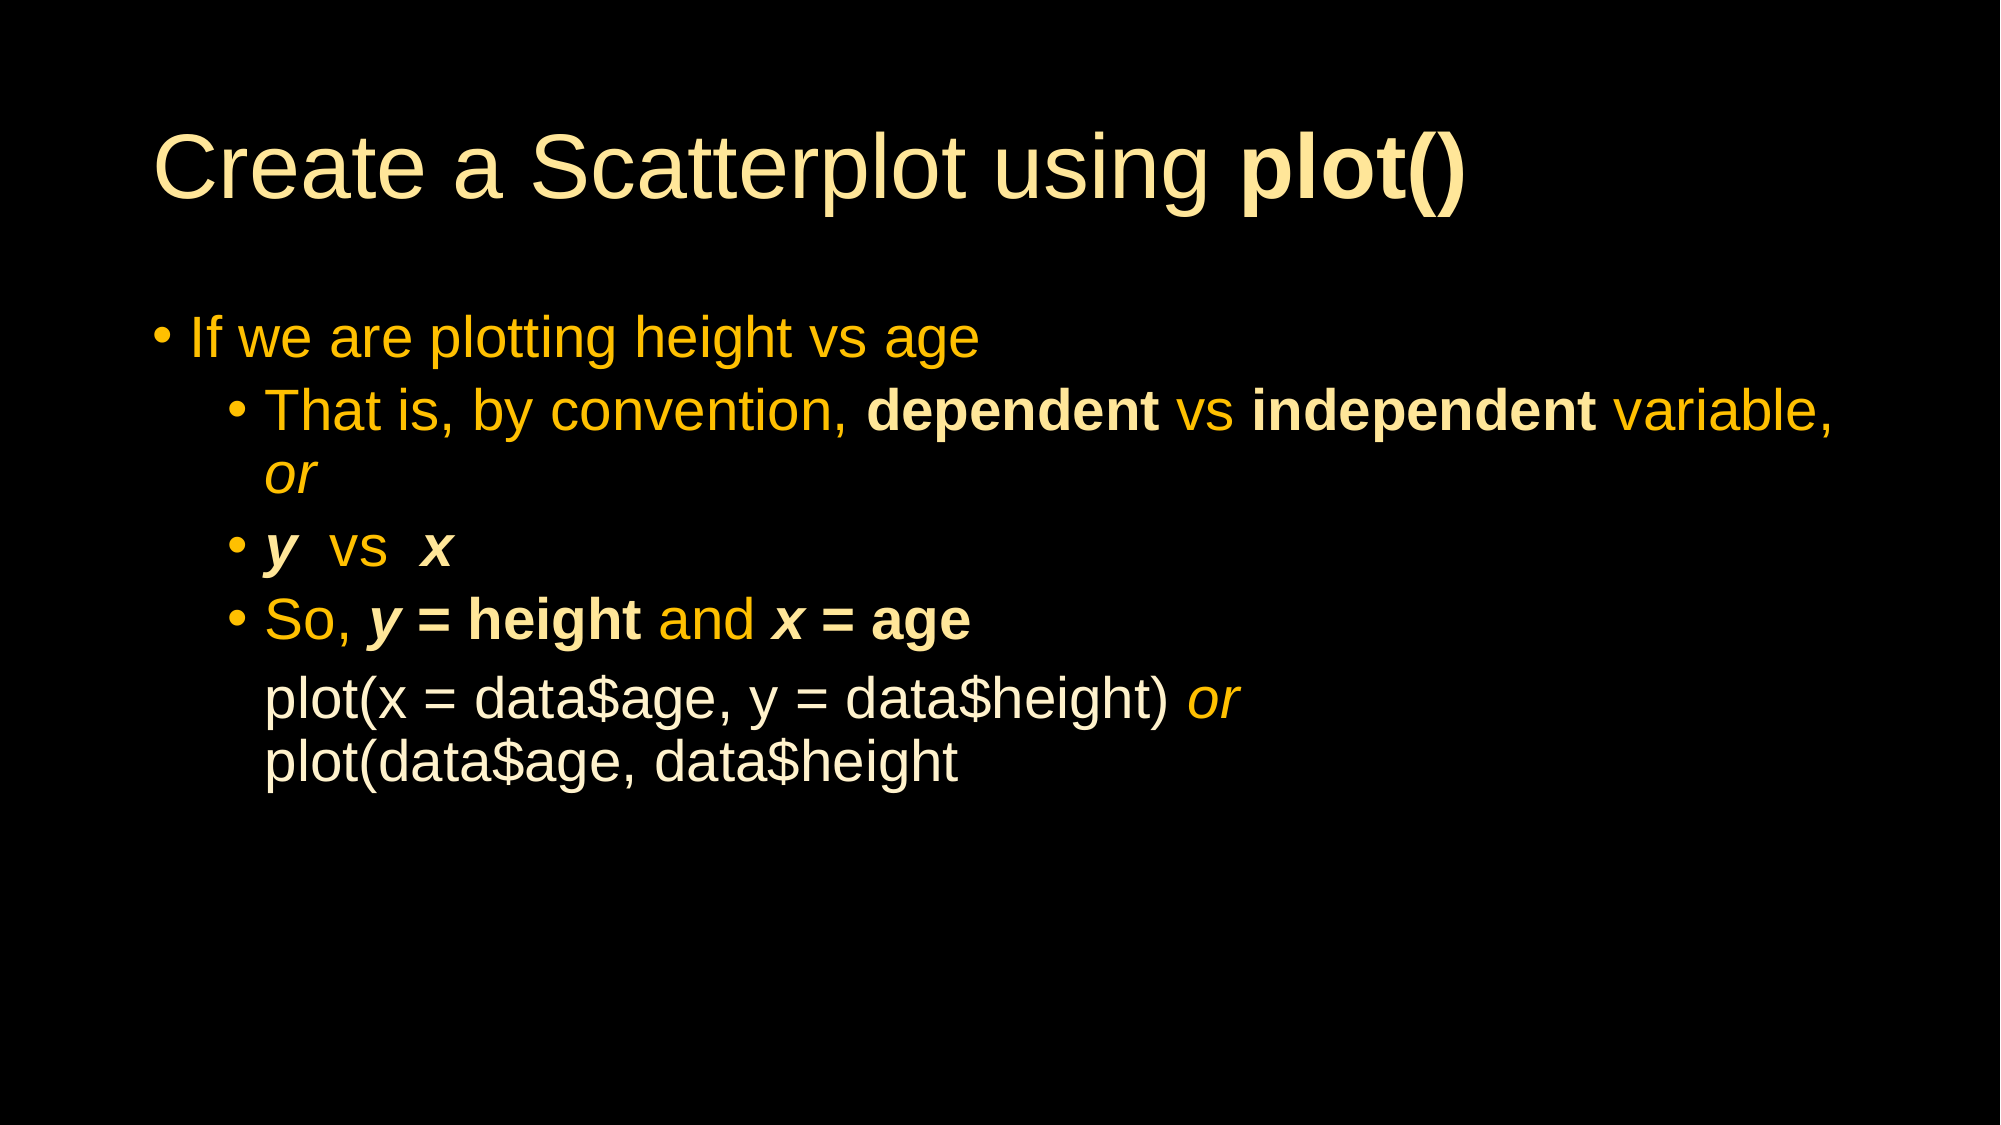

# Create a Scatterplot using plot()
If we are plotting height vs age
That is, by convention, dependent vs independent variable, or
​y  vs  x
So, y = height and x = age
plot(x = data$age, y = data$height) or
plot(data$age, data$height